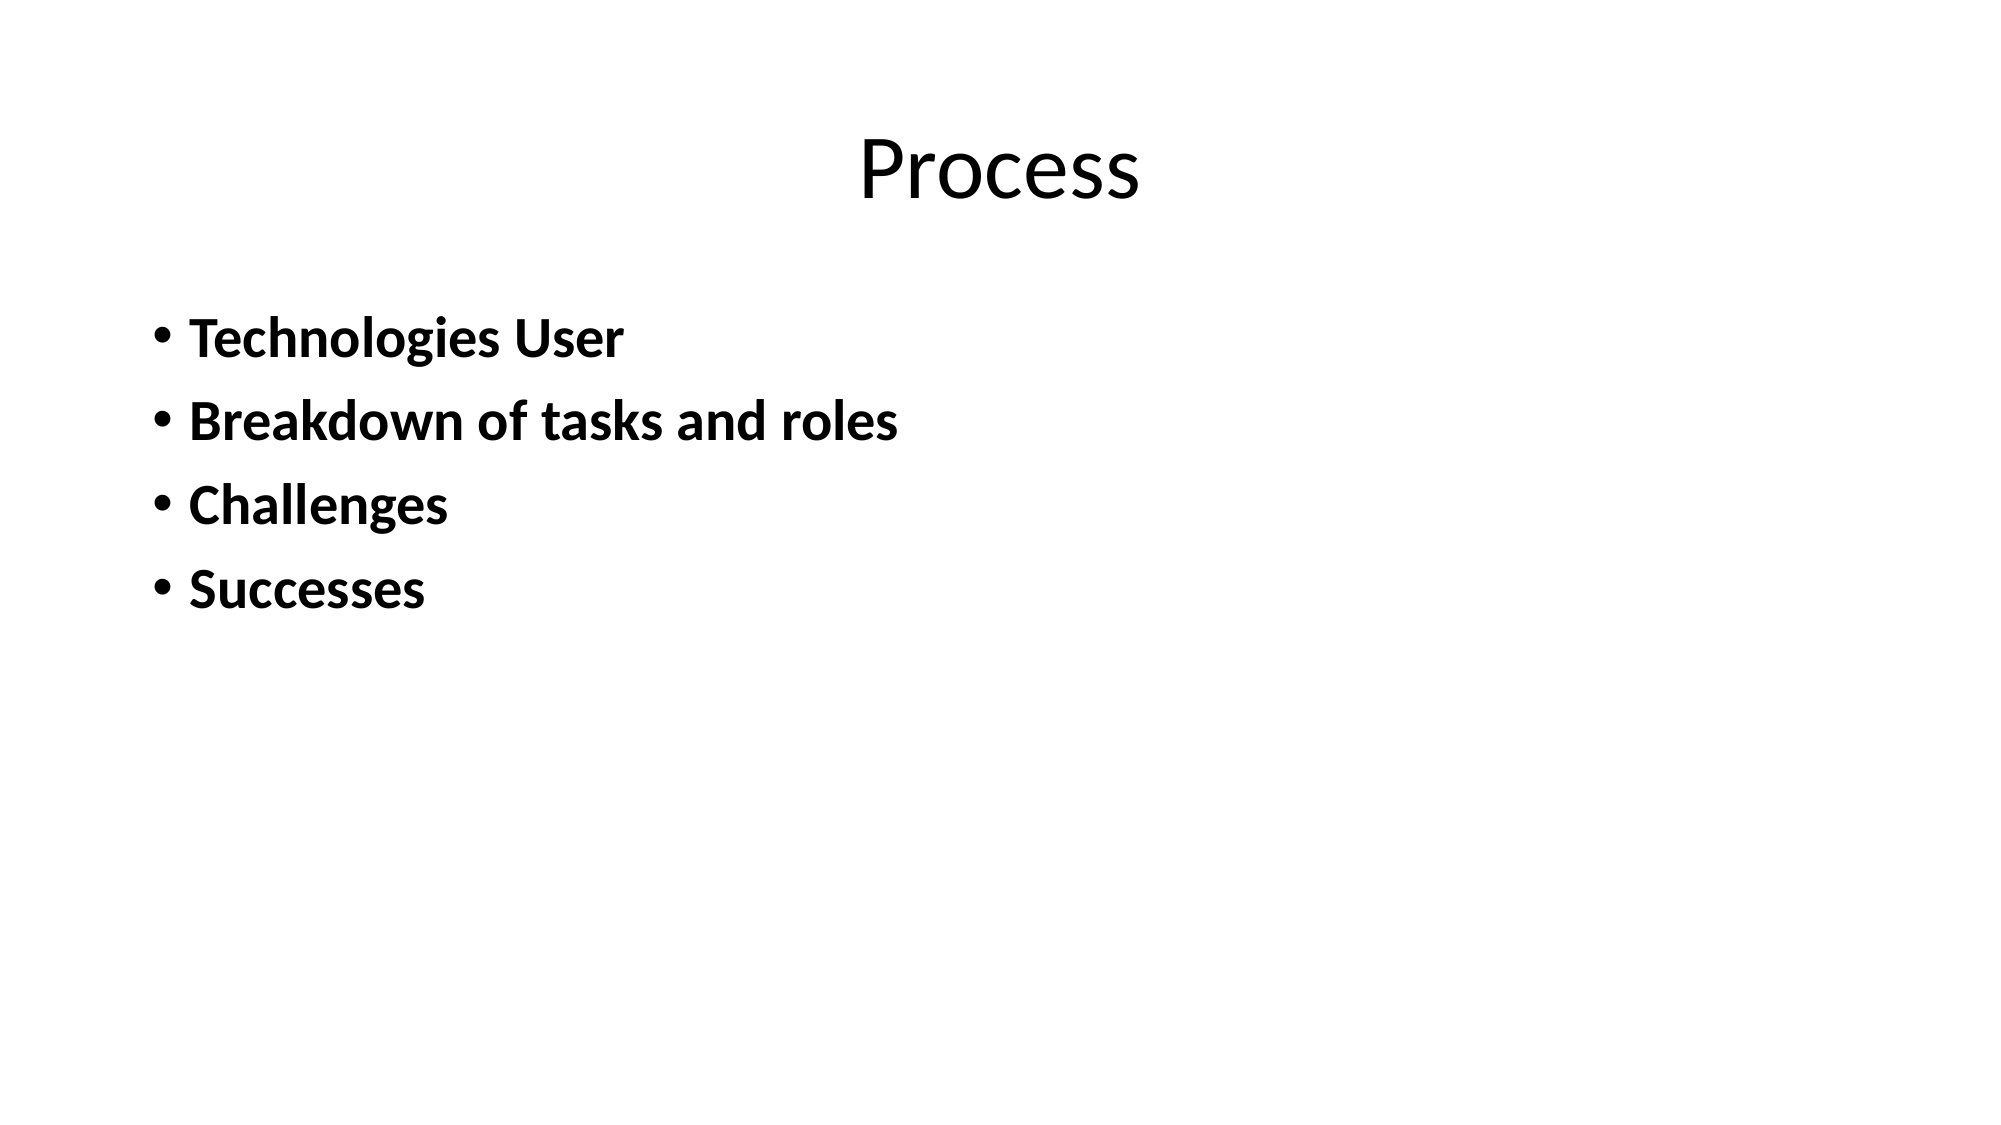

# Process
Technologies User
Breakdown of tasks and roles
Challenges
Successes